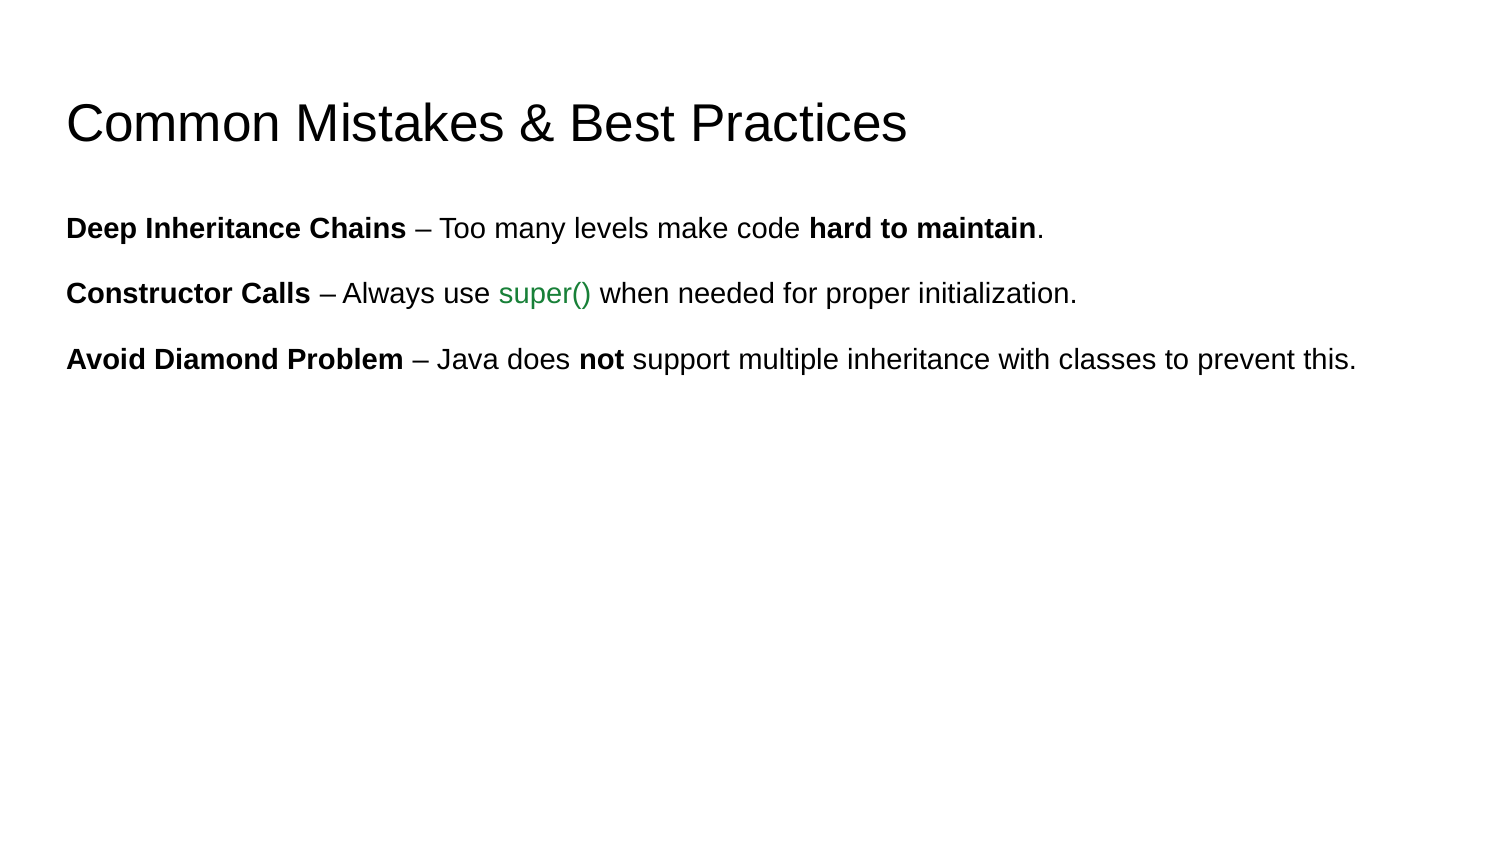

# Common Mistakes & Best Practices
Deep Inheritance Chains – Too many levels make code hard to maintain.
Constructor Calls – Always use super() when needed for proper initialization.
Avoid Diamond Problem – Java does not support multiple inheritance with classes to prevent this.